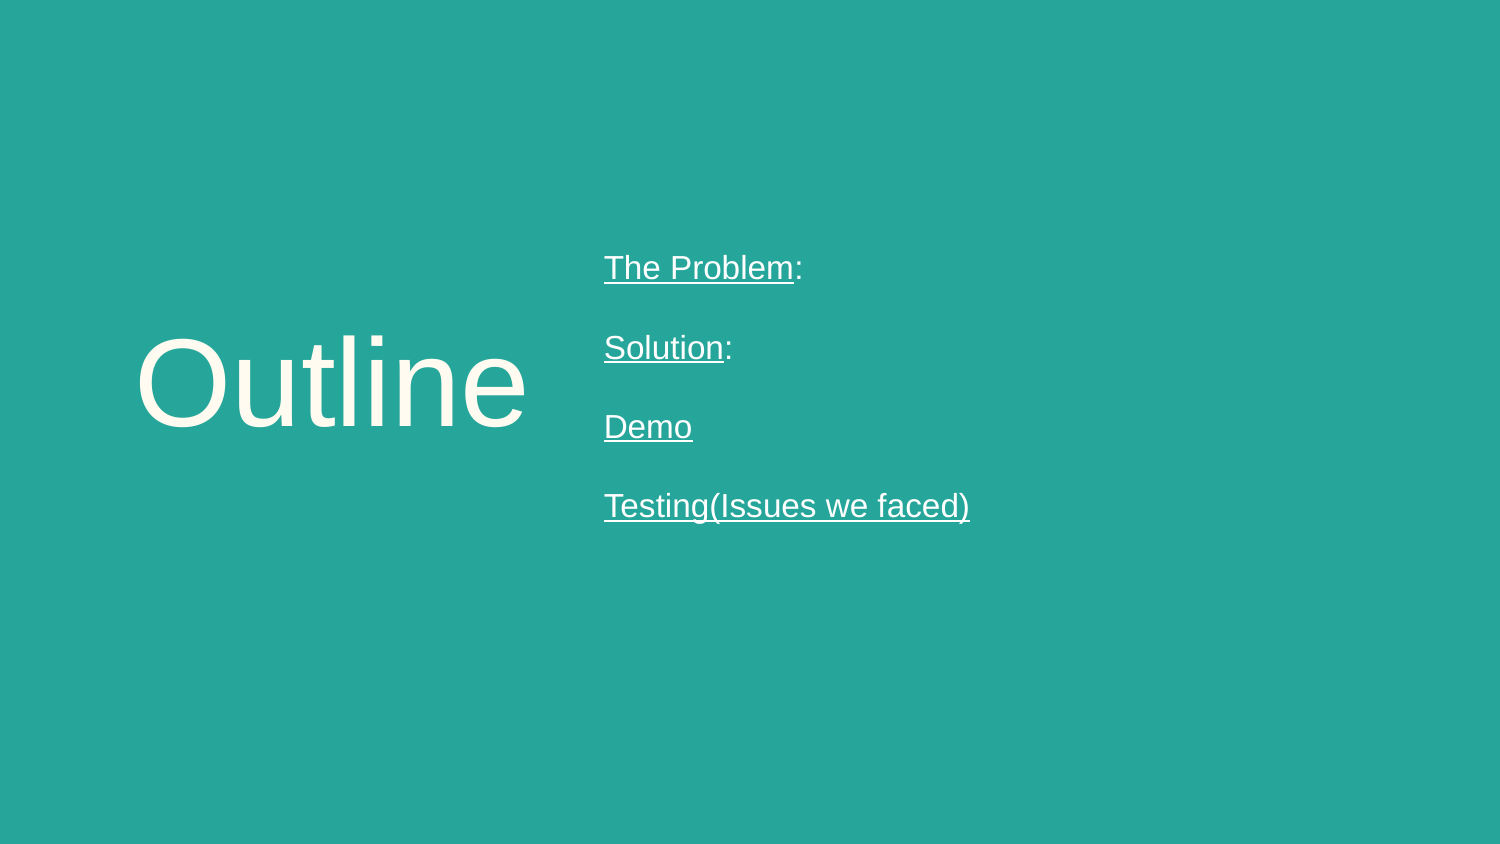

# Outline
The Problem:
Solution:
Demo
Testing(Issues we faced)